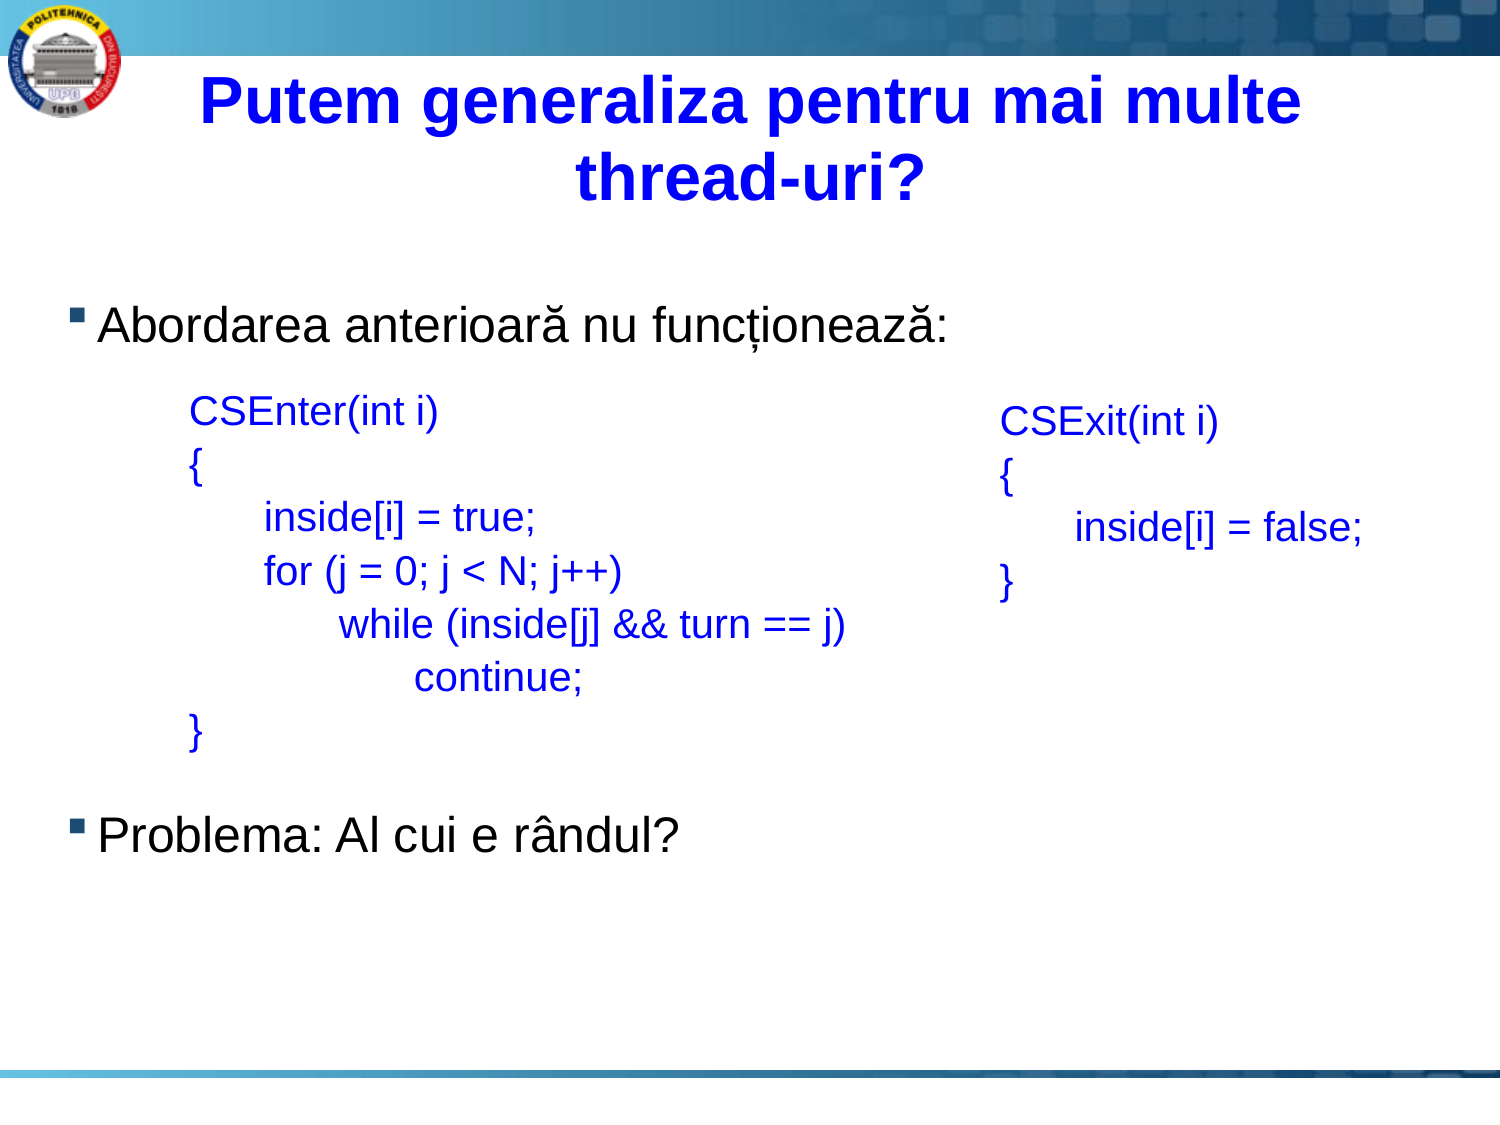

# Putem generaliza pentru mai multe thread-uri?
Abordarea anterioară nu funcționează:

Problema: Al cui e rândul?

CSEnter(int i)
{
inside[i] = true;
for (j = 0; j < N; j++)
while (inside[j] && turn == j)
continue;
}

CSExit(int i)
{
inside[i] = false;
}